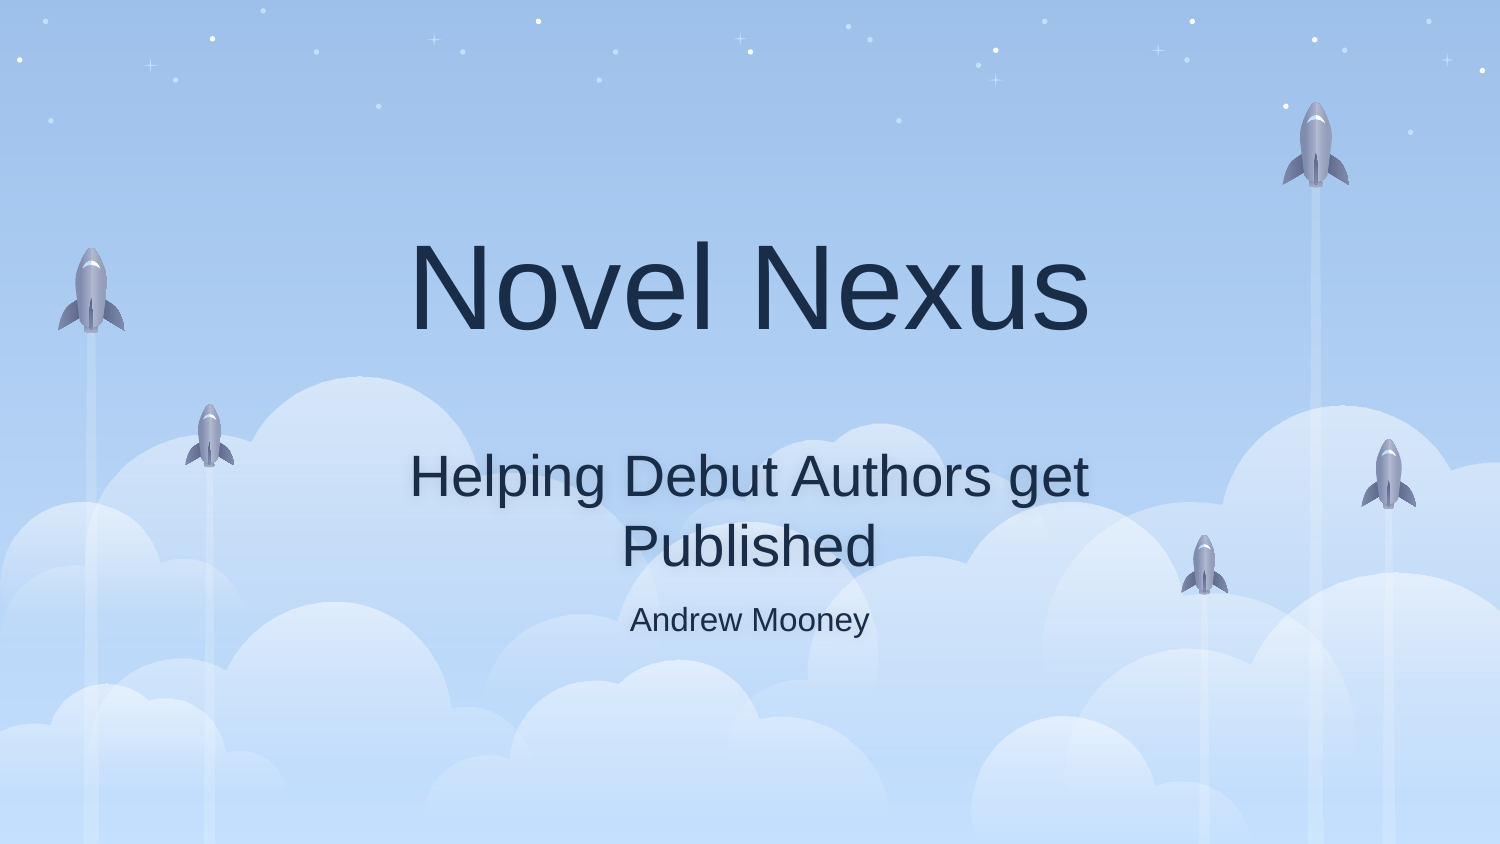

# Novel Nexus
Helping Debut Authors get Published

Andrew Mooney